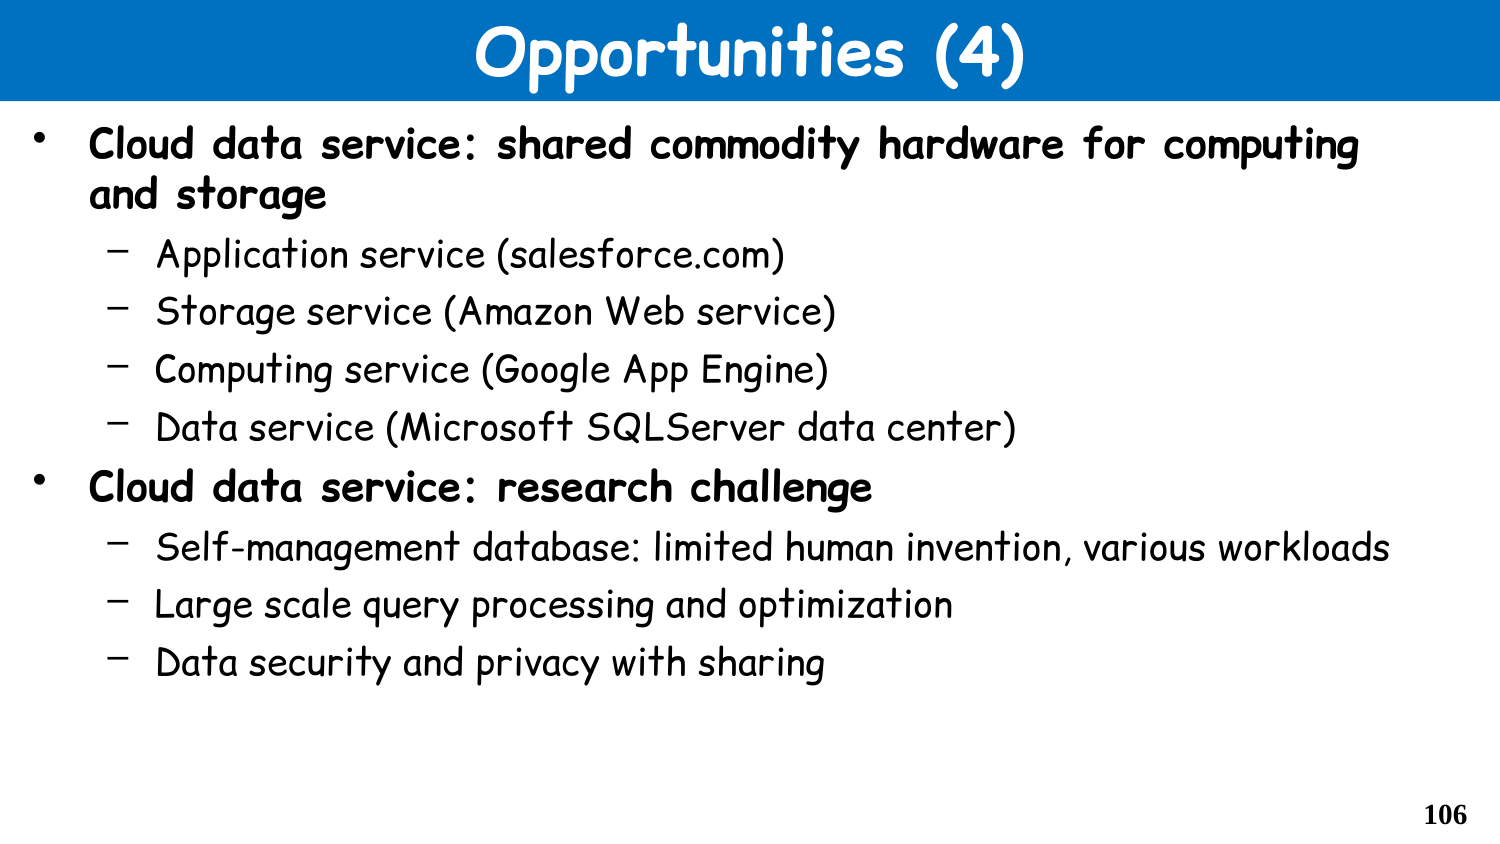

# Opportunities (4)
Cloud data service: shared commodity hardware for computing and storage
Application service (salesforce.com)
Storage service (Amazon Web service)
Computing service (Google App Engine)
Data service (Microsoft SQLServer data center)
Cloud data service: research challenge
Self-management database: limited human invention, various workloads
Large scale query processing and optimization
Data security and privacy with sharing